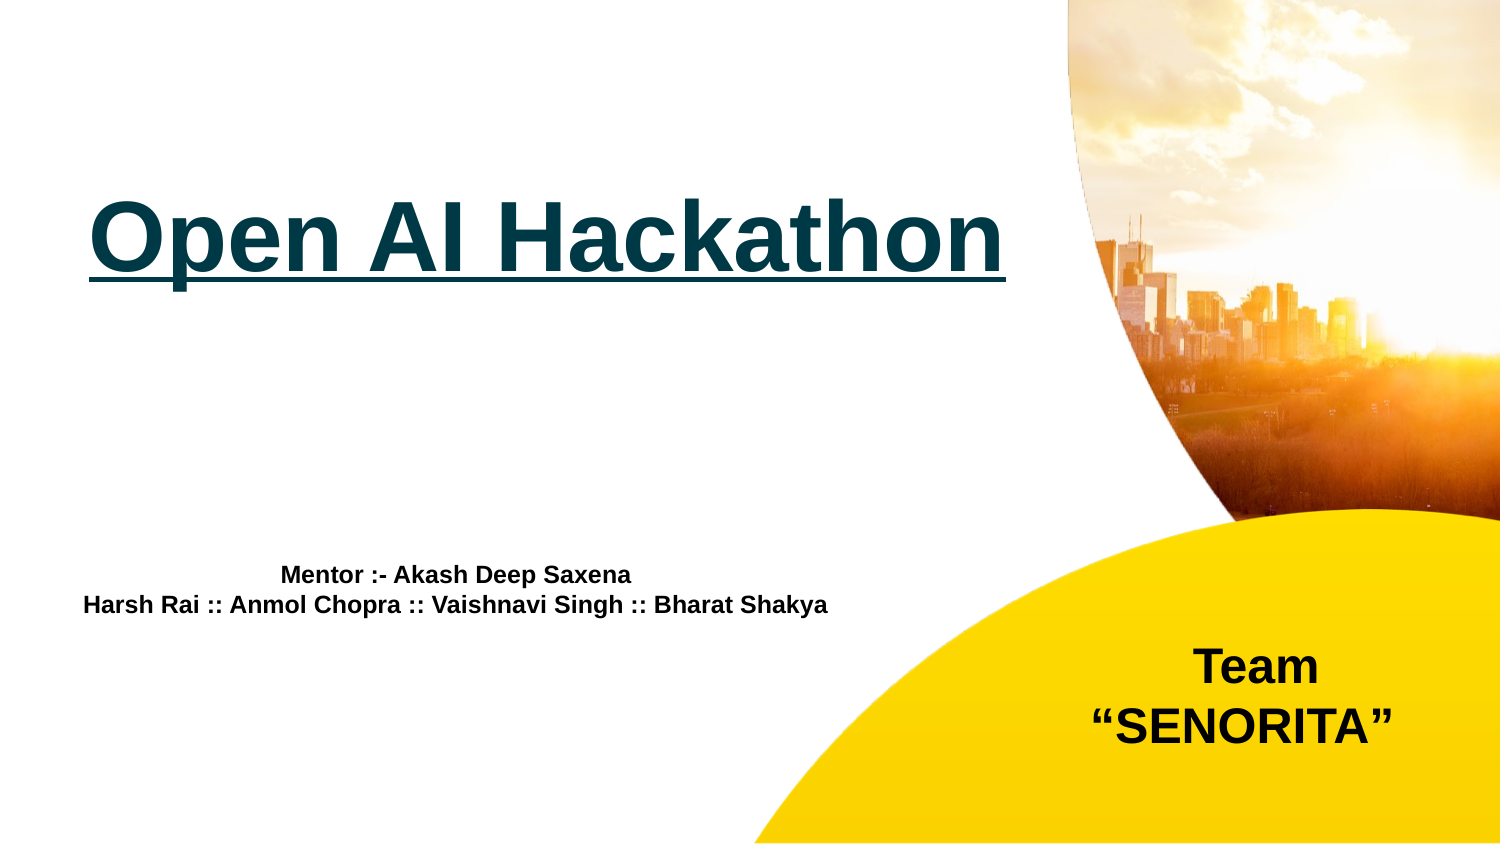

Open AI Hackathon
Mentor :- Akash Deep Saxena
Harsh Rai :: Anmol Chopra :: Vaishnavi Singh :: Bharat Shakya
Team
“SENORITA”